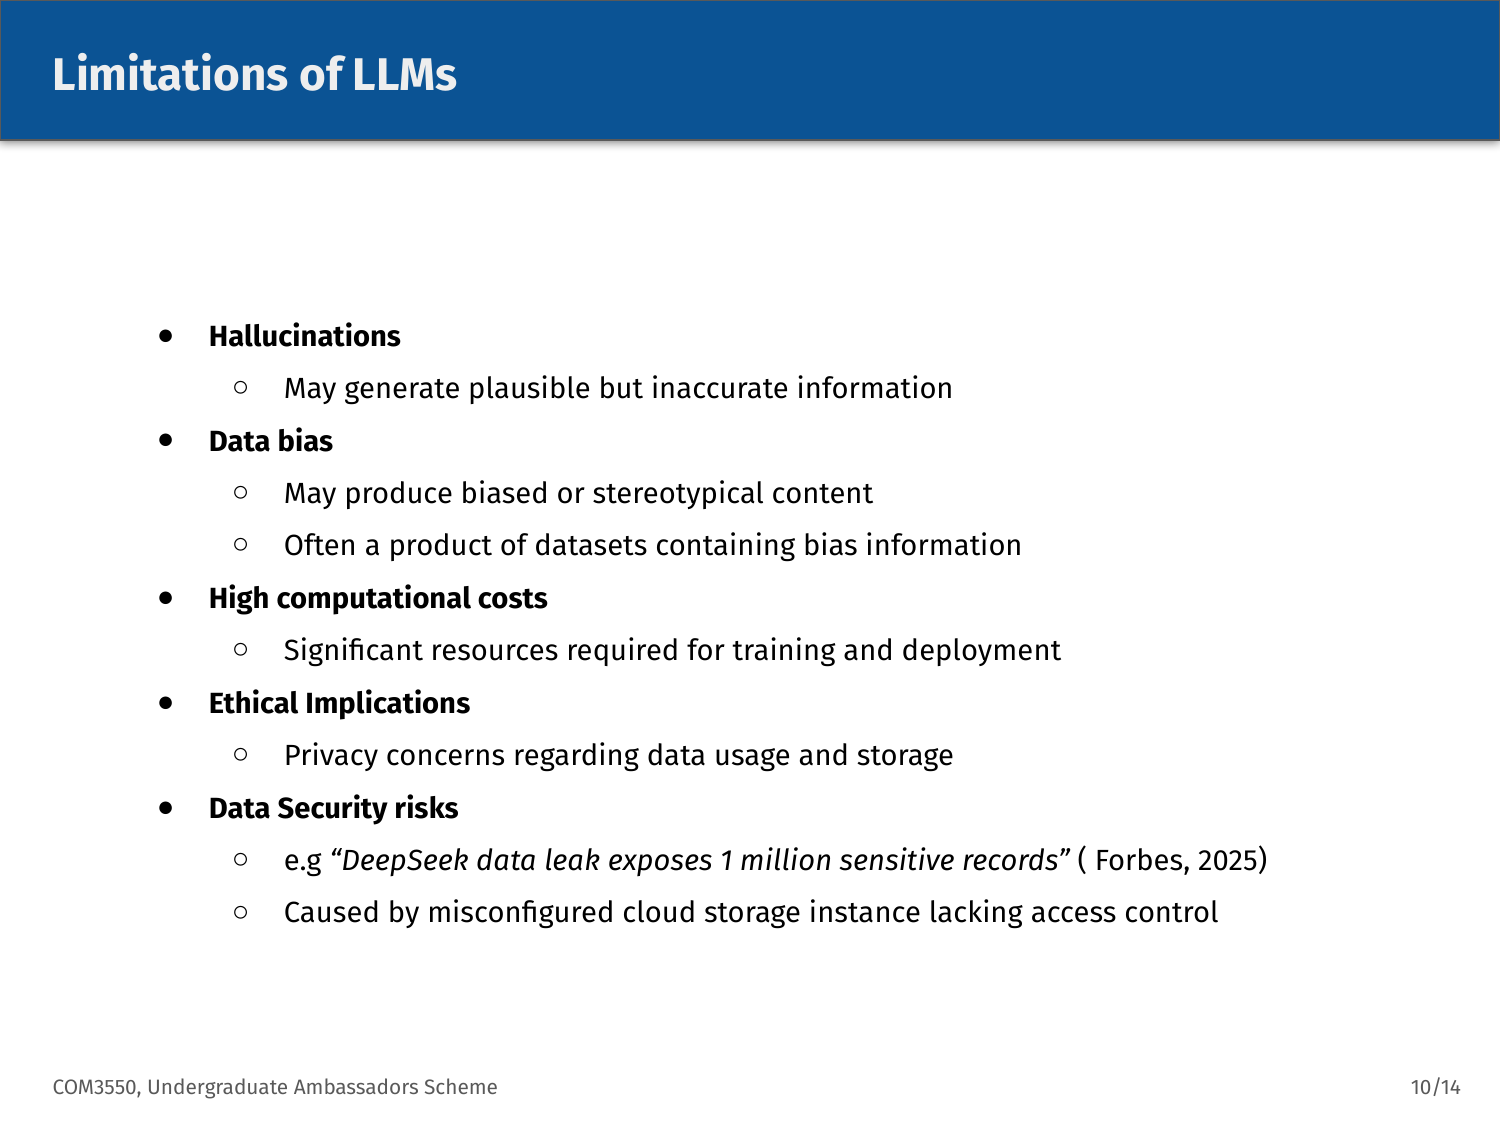

Limitations of LLMs
Hallucinations
May generate plausible but inaccurate information
Data bias
May produce biased or stereotypical content
Often a product of datasets containing bias information
High computational costs
Significant resources required for training and deployment
Ethical Implications
Privacy concerns regarding data usage and storage
Data Security risks
e.g “DeepSeek data leak exposes 1 million sensitive records” ( Forbes, 2025)
Caused by misconfigured cloud storage instance lacking access control
COM3550, Undergraduate Ambassadors Scheme
10/14